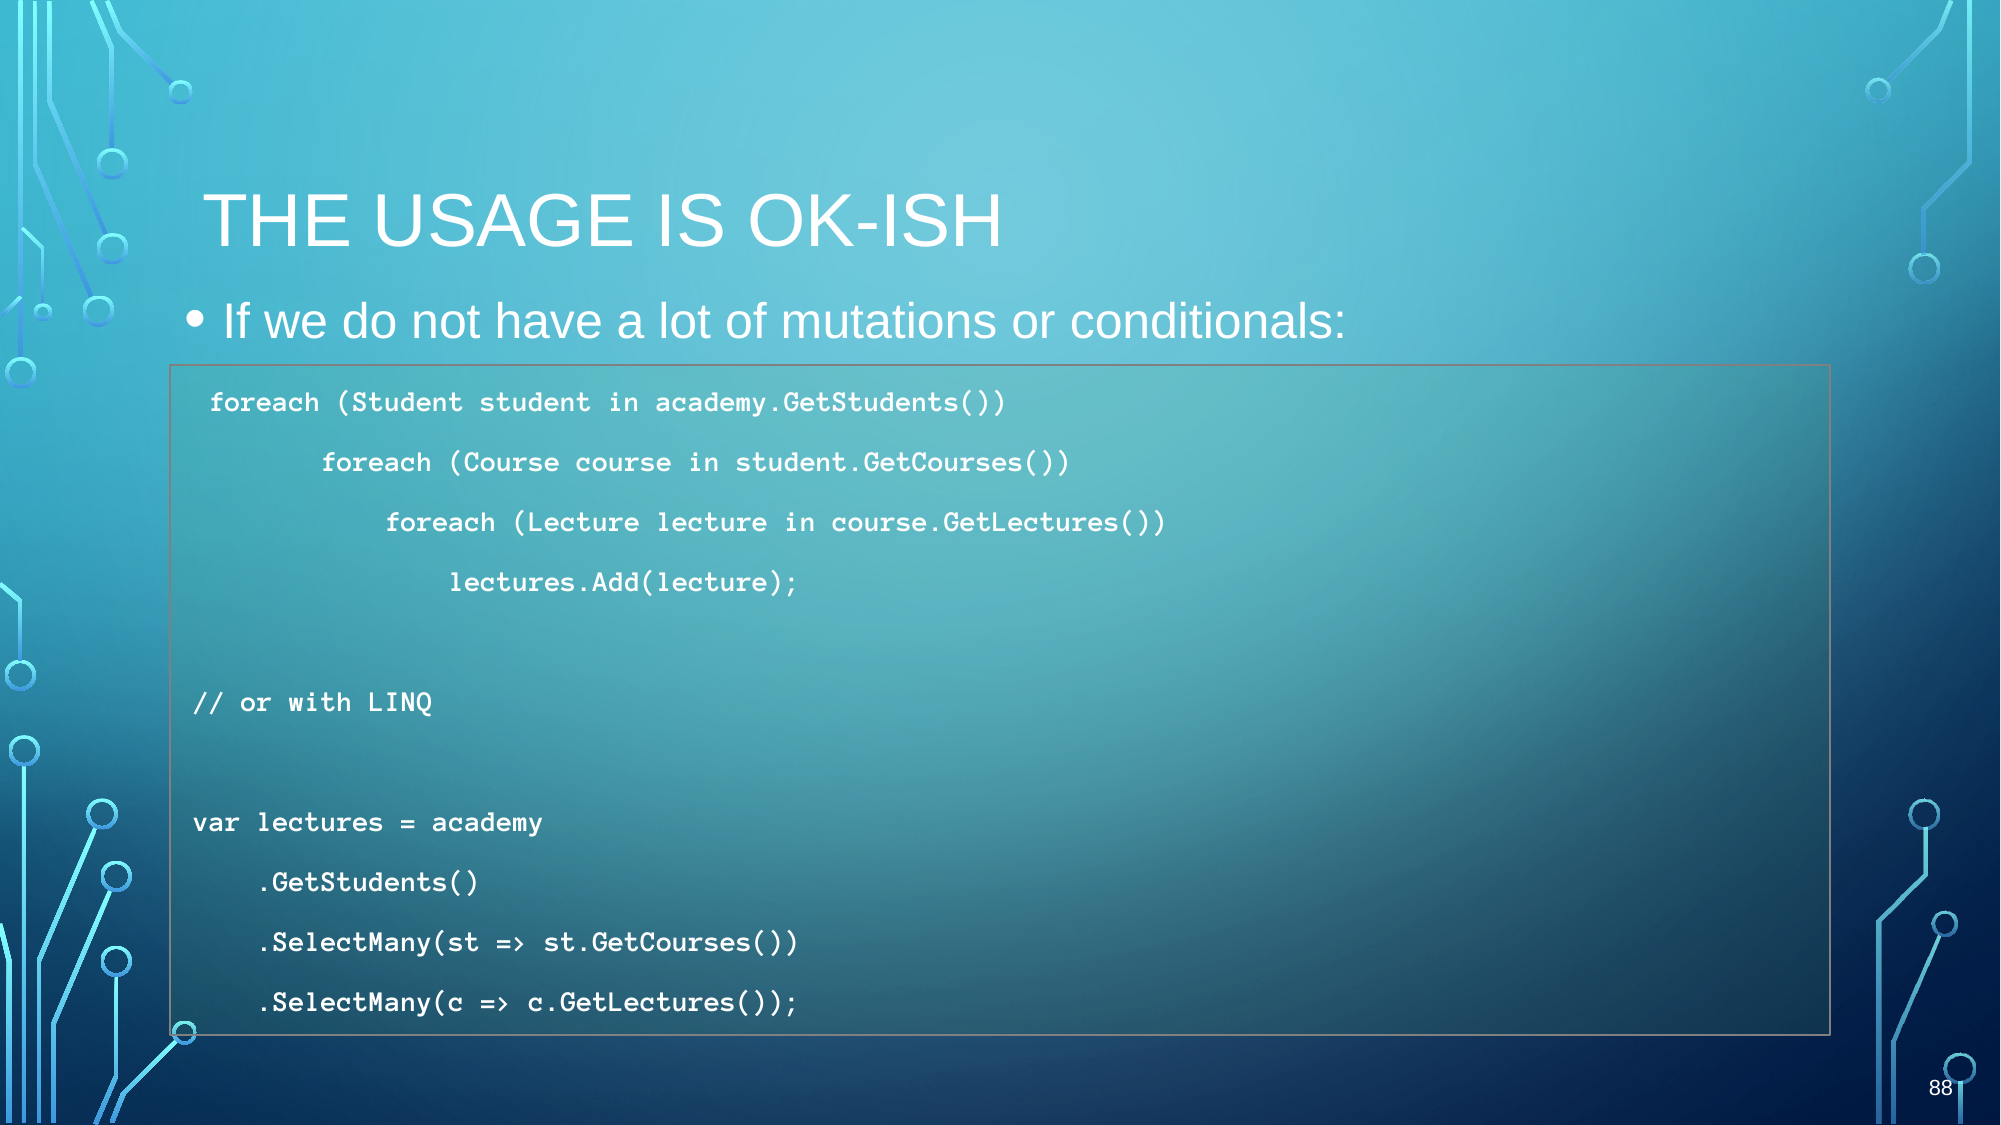

# The usage is ok-ish
If we do not have a lot of mutations or conditionals:
 foreach (Student student in academy.GetStudents())
        foreach (Course course in student.GetCourses())
            foreach (Lecture lecture in course.GetLectures())
                lectures.Add(lecture);

// or with LINQ

var lectures = academy
    .GetStudents()
    .SelectMany(st => st.GetCourses())
    .SelectMany(c => c.GetLectures());
88